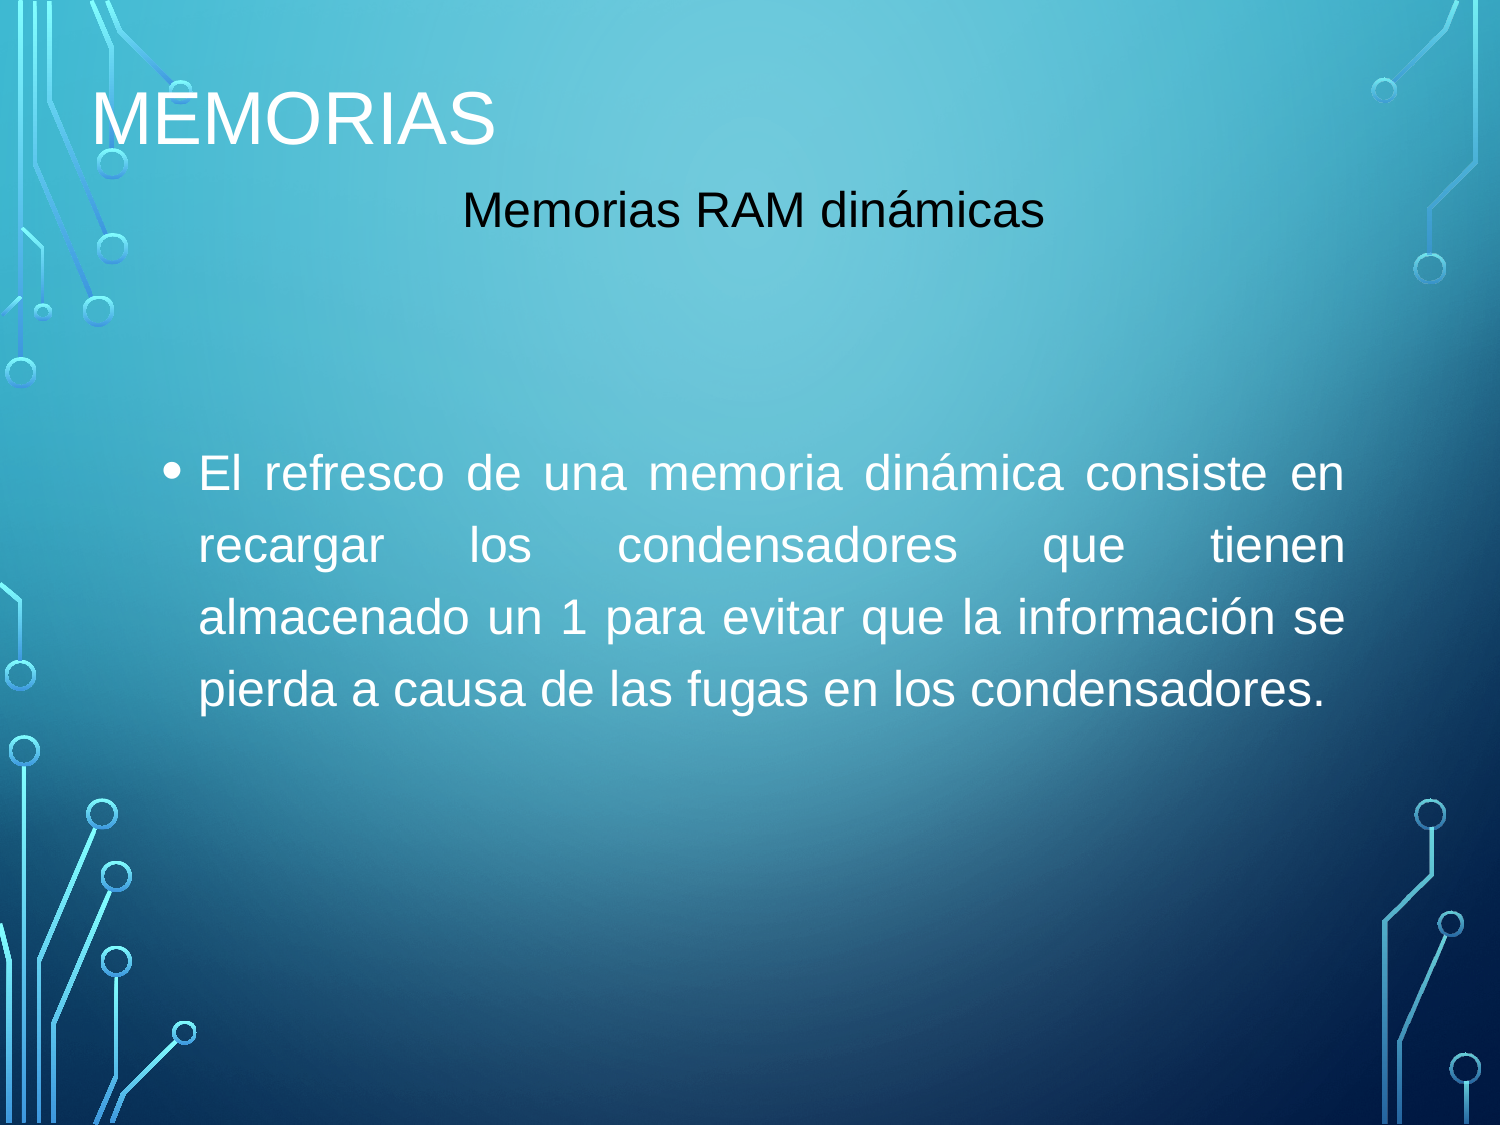

# Memorias
Memorias RAM dinámicas
El refresco de una memoria dinámica consiste en recargar los condensadores que tienen almacenado un 1 para evitar que la información se pierda a causa de las fugas en los condensadores.